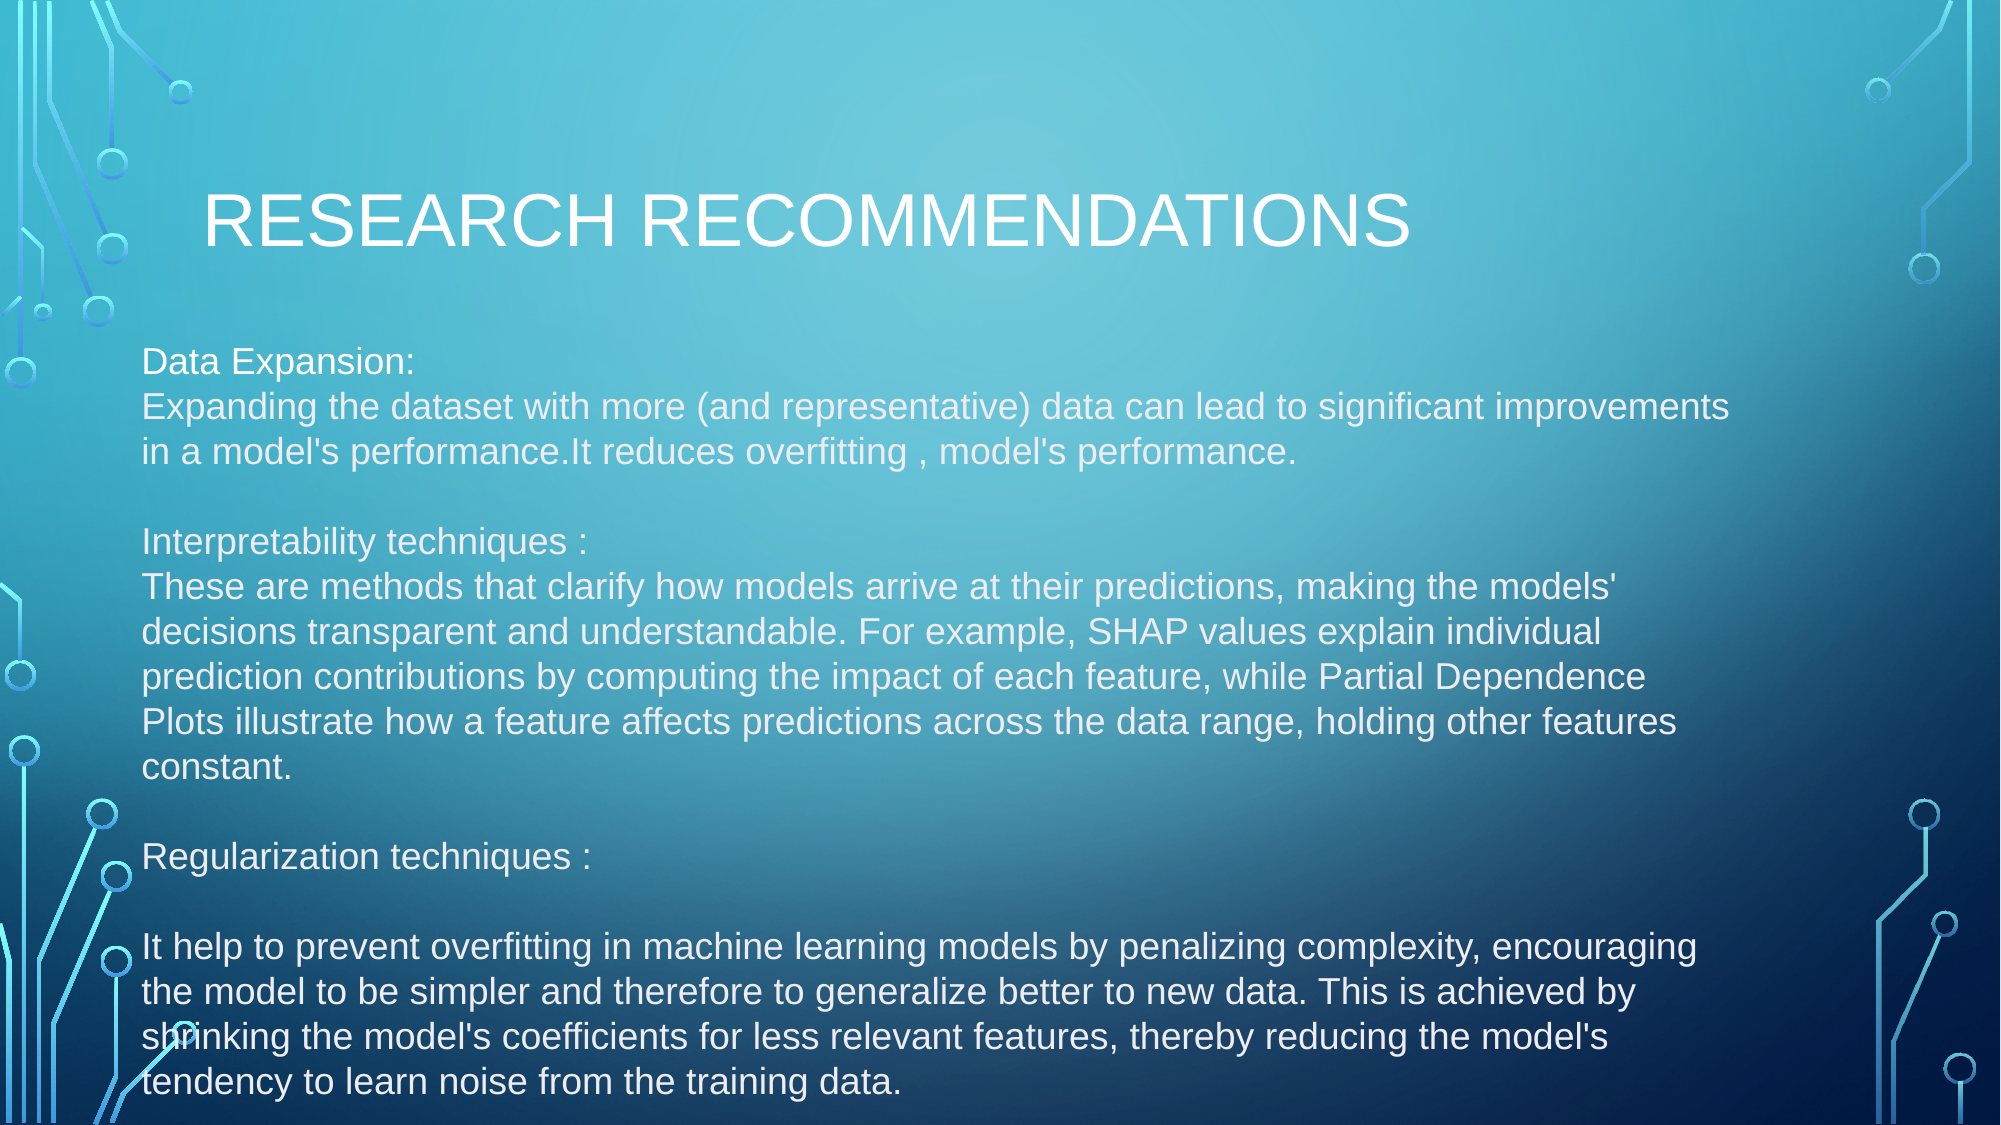

# RESEARch recommendations
Data Expansion:
Expanding the dataset with more (and representative) data can lead to significant improvements in a model's performance.It reduces overfitting , model's performance.

Interpretability techniques :
These are methods that clarify how models arrive at their predictions, making the models' decisions transparent and understandable. For example, SHAP values explain individual prediction contributions by computing the impact of each feature, while Partial Dependence Plots illustrate how a feature affects predictions across the data range, holding other features constant.

Regularization techniques :

It help to prevent overfitting in machine learning models by penalizing complexity, encouraging the model to be simpler and therefore to generalize better to new data. This is achieved by shrinking the model's coefficients for less relevant features, thereby reducing the model's tendency to learn noise from the training data.